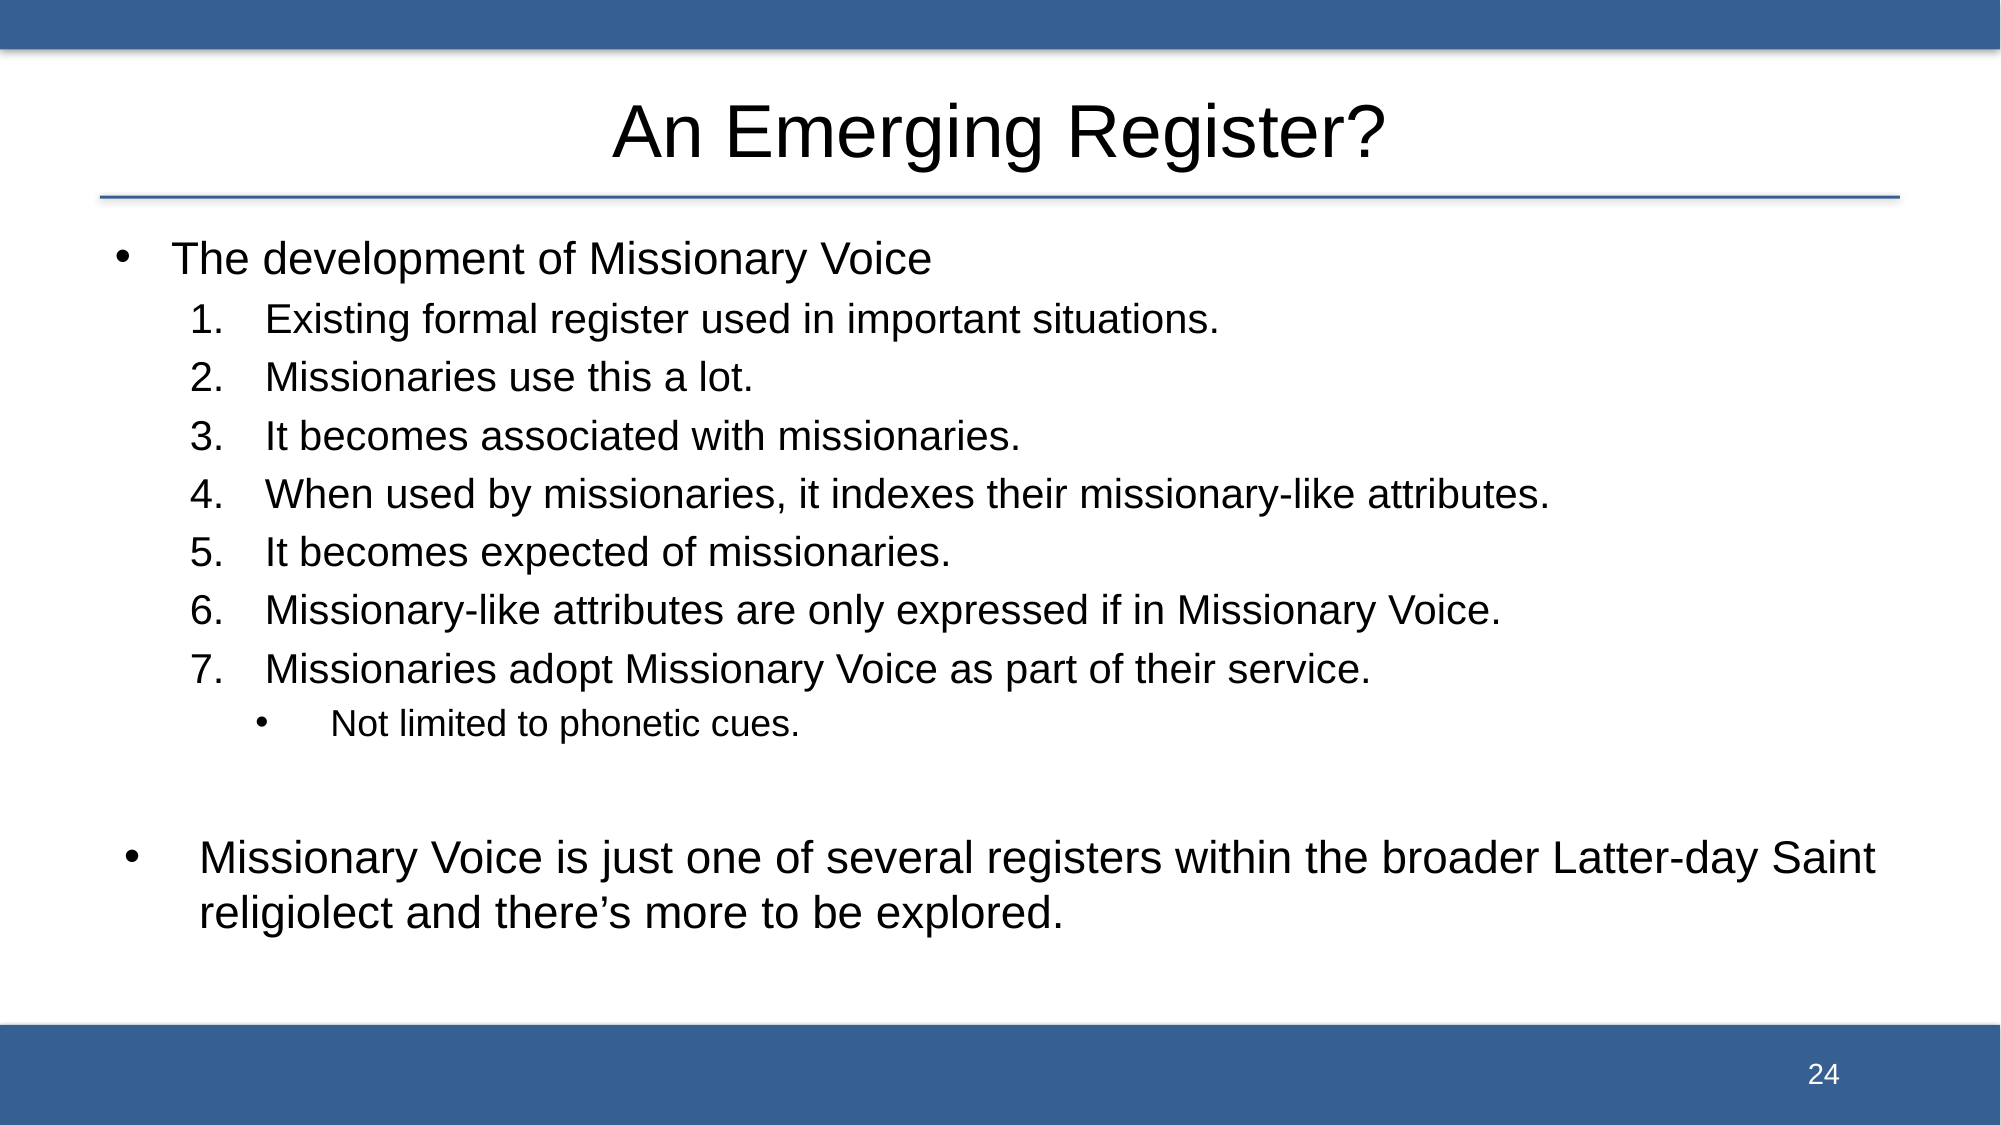

# An Emerging Register?
The development of Missionary Voice
Existing formal register used in important situations.
Missionaries use this a lot.
It becomes associated with missionaries.
When used by missionaries, it indexes their missionary-like attributes.
It becomes expected of missionaries.
Missionary-like attributes are only expressed if in Missionary Voice.
Missionaries adopt Missionary Voice as part of their service.
Not limited to phonetic cues.

Missionary Voice is just one of several registers within the broader Latter-day Saint religiolect and there’s more to be explored.

24